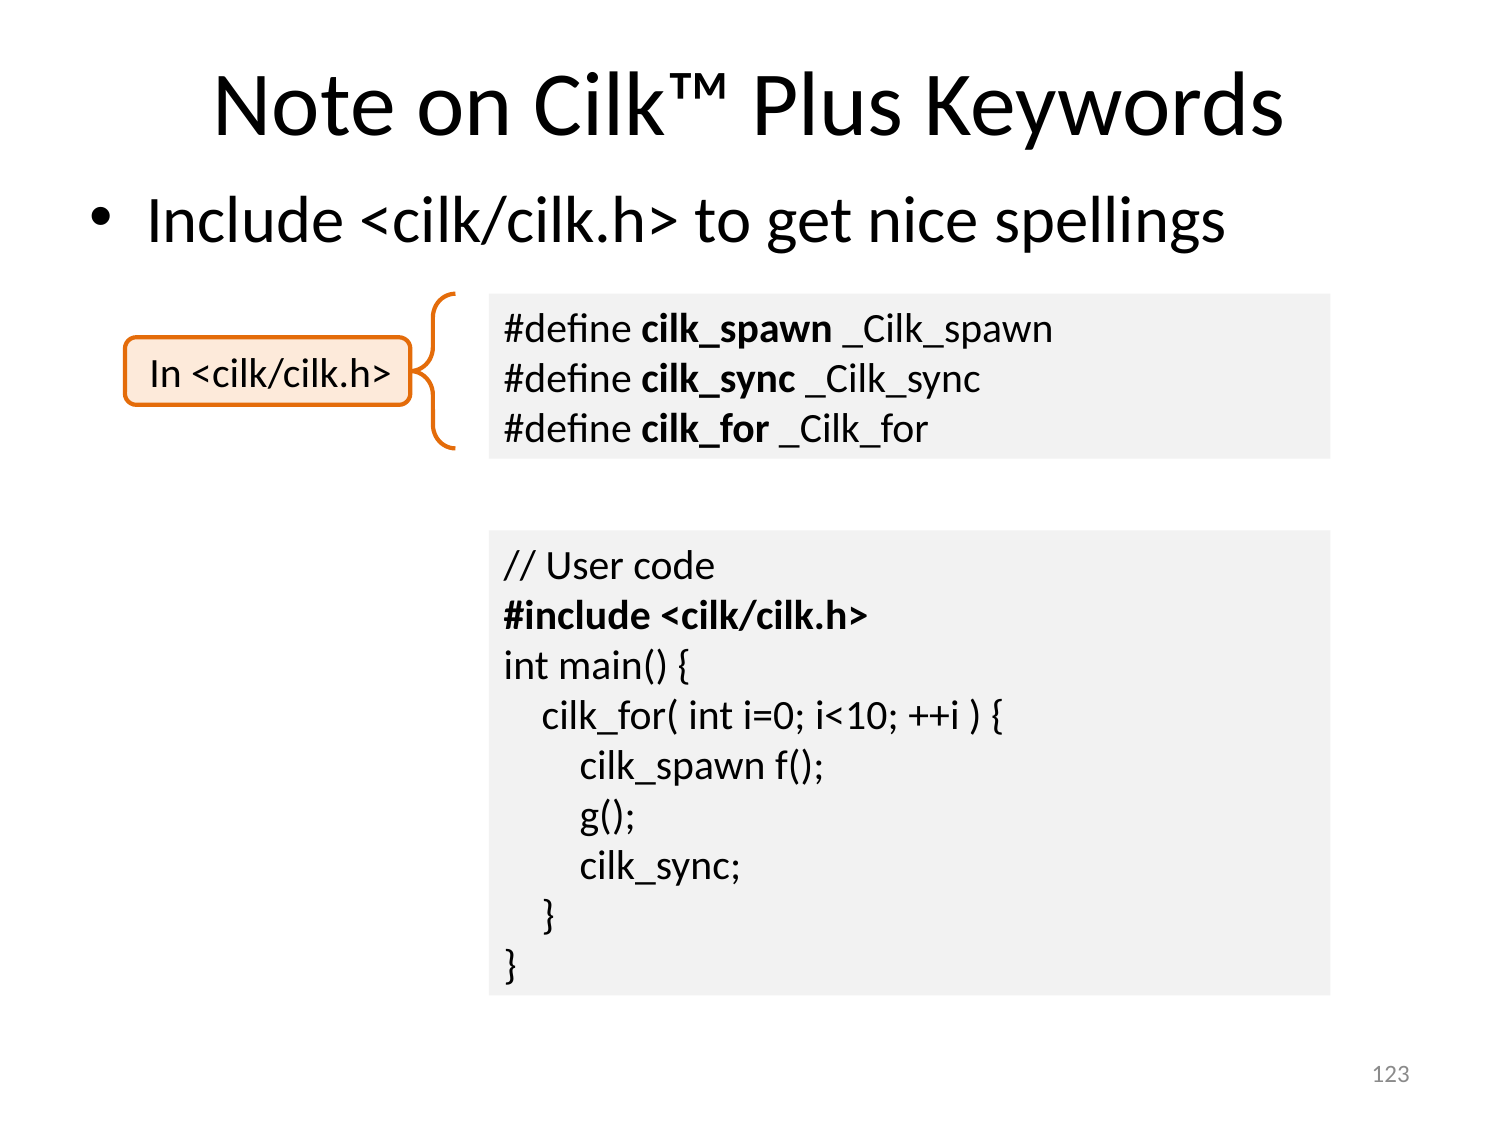

# Note on Cilk™ Plus Keywords
Include <cilk/cilk.h> to get nice spellings

#define cilk_spawn _Cilk_spawn
#define cilk_sync _Cilk_sync
#define cilk_for _Cilk_for
In <cilk/cilk.h>
// User code
#include <cilk/cilk.h>
int main() {
    cilk_for( int i=0; i<10; ++i ) {
        cilk_spawn f();
        g();
        cilk_sync;
    }
}
123